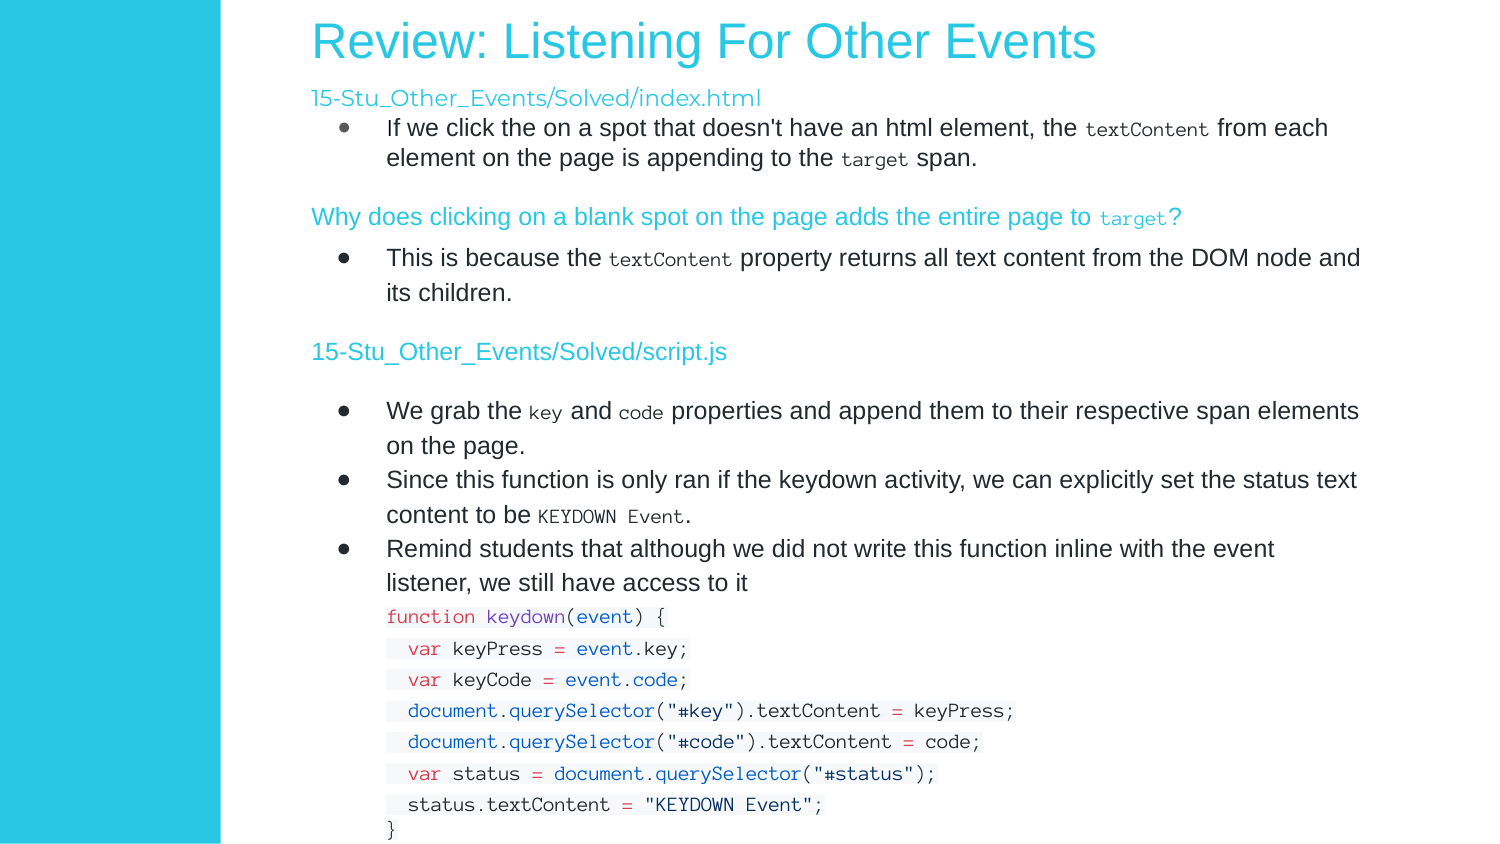

# Review: Listening For Other Events
15-Stu_Other_Events/Solved/index.html
If we click the on a spot that doesn't have an html element, the textContent from each element on the page is appending to the target span.

Why does clicking on a blank spot on the page adds the entire page to target?
This is because the textContent property returns all text content from the DOM node and its children.
15-Stu_Other_Events/Solved/script.js
We grab the key and code properties and append them to their respective span elements on the page.
Since this function is only ran if the keydown activity, we can explicitly set the status text content to be KEYDOWN Event.
Remind students that although we did not write this function inline with the event listener, we still have access to it
function keydown(event) {
  var keyPress = event.key;
  var keyCode = event.code;
  document.querySelector("#key").textContent = keyPress;
  document.querySelector("#code").textContent = code;
  var status = document.querySelector("#status");
  status.textContent = "KEYDOWN Event";
}